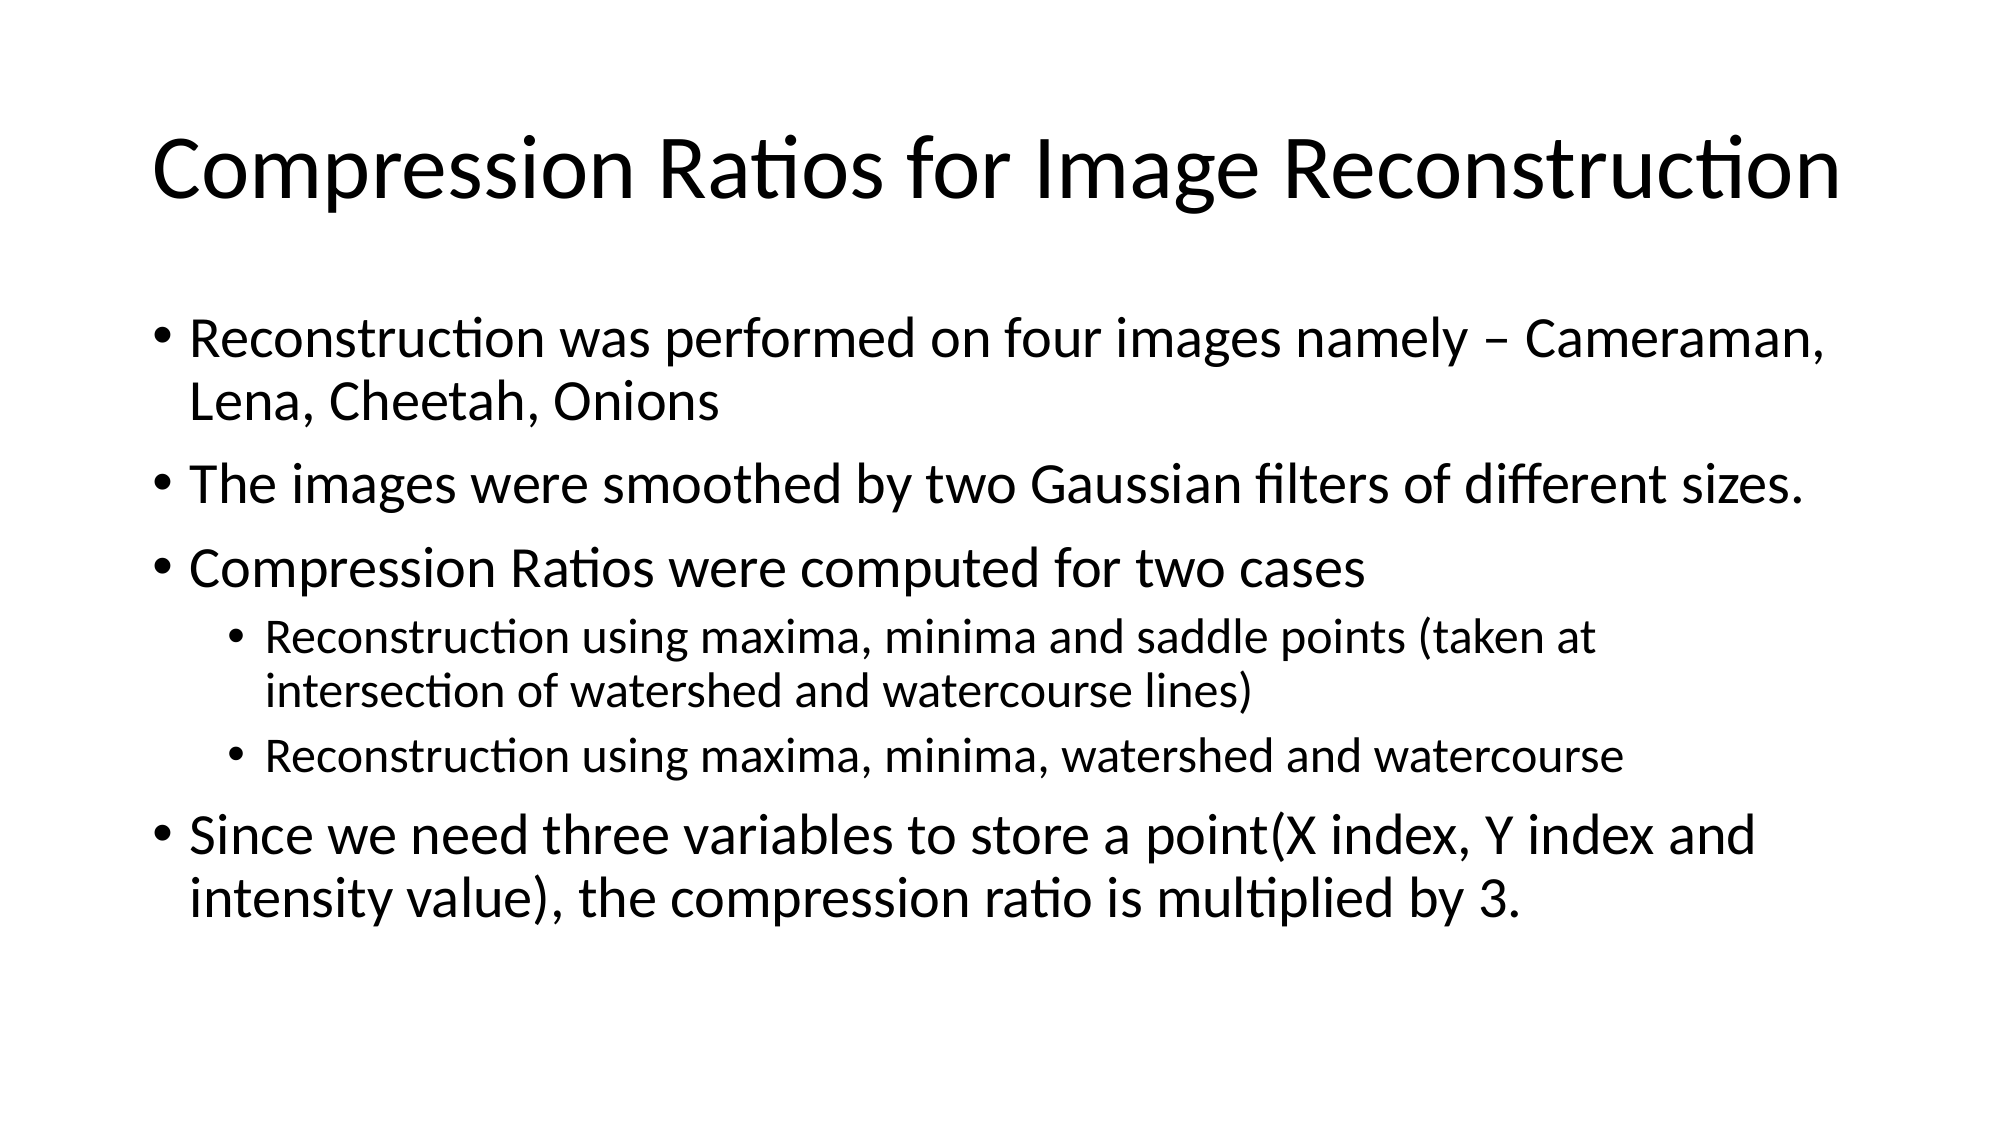

# Compression Ratios for Image Reconstruction
Reconstruction was performed on four images namely – Cameraman, Lena, Cheetah, Onions
The images were smoothed by two Gaussian filters of different sizes.
Compression Ratios were computed for two cases
Reconstruction using maxima, minima and saddle points (taken at intersection of watershed and watercourse lines)
Reconstruction using maxima, minima, watershed and watercourse
Since we need three variables to store a point(X index, Y index and intensity value), the compression ratio is multiplied by 3.